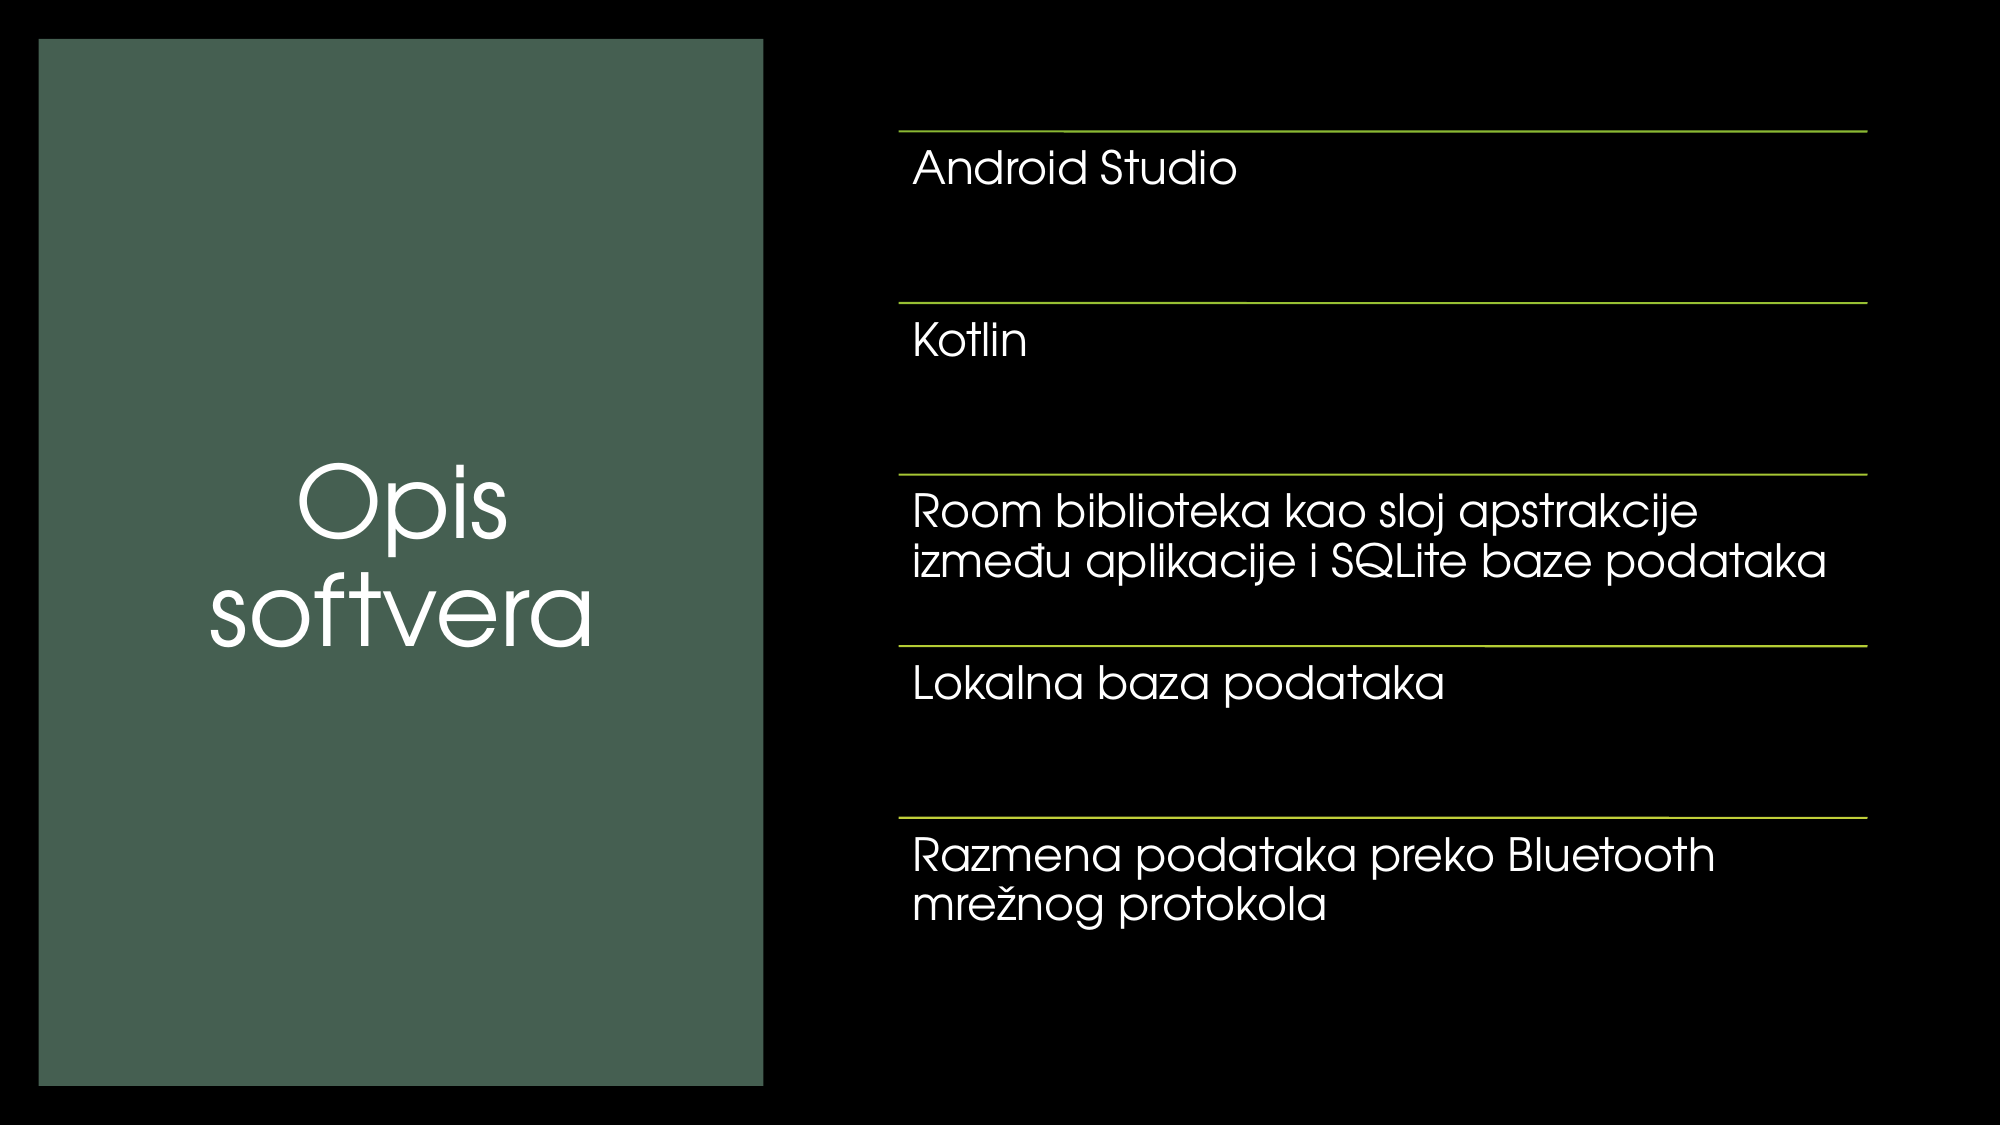

# Opis softvera
Android Studio
Kotlin
Room biblioteka kao sloj apstrakcije između aplikacije i SQLite baze podataka
Lokalna baza podataka
Razmena podataka preko Bluetooth mrežnog protokola